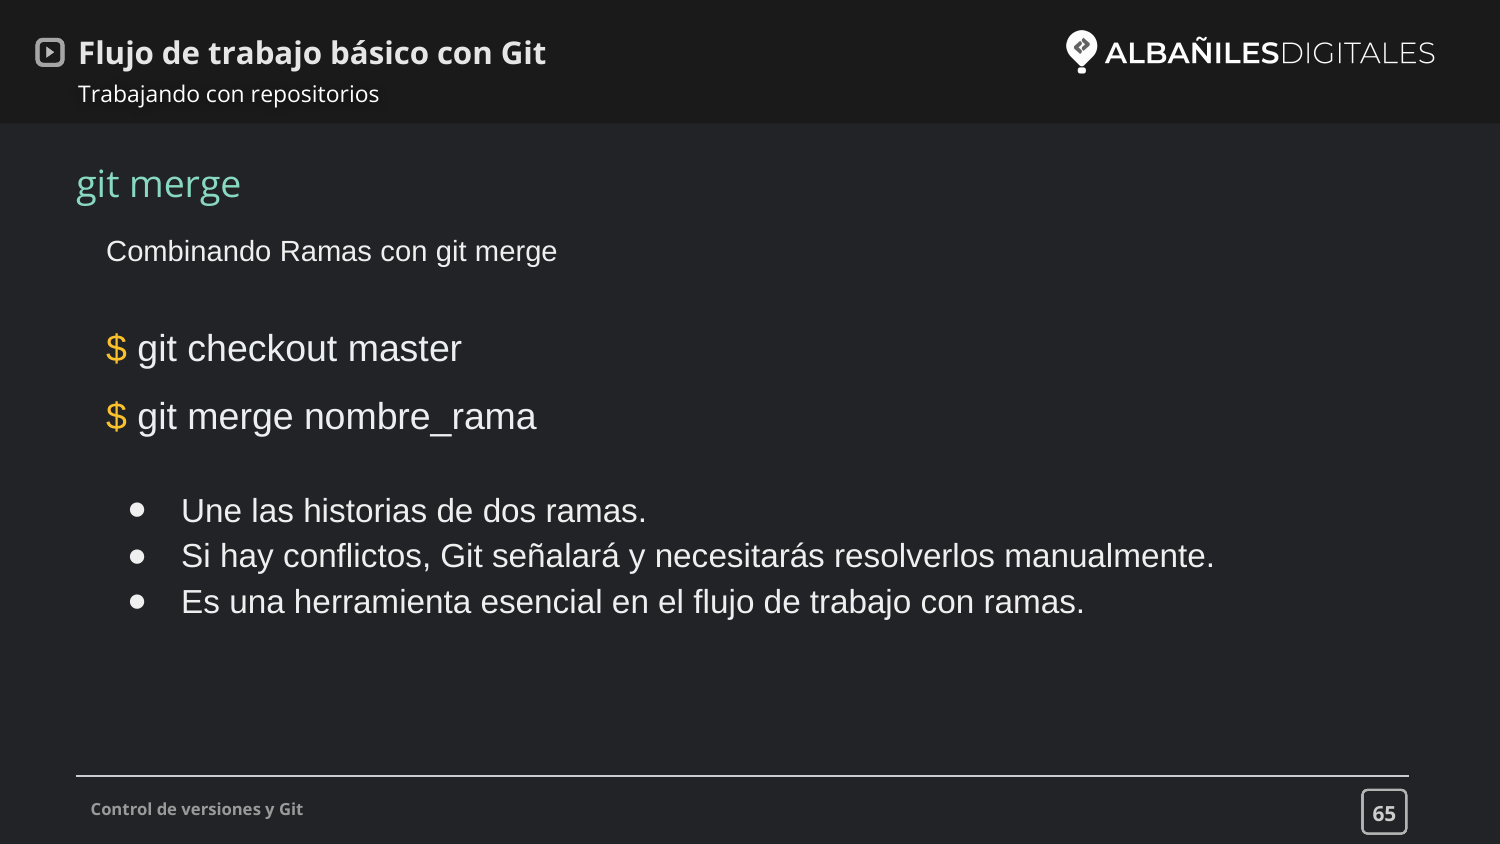

# Flujo de trabajo básico con Git
Trabajando con repositorios
git merge
Combinando Ramas con git merge

$ git checkout master
$ git merge nombre_rama

Une las historias de dos ramas.
Si hay conflictos, Git señalará y necesitarás resolverlos manualmente.
Es una herramienta esencial en el flujo de trabajo con ramas.
65